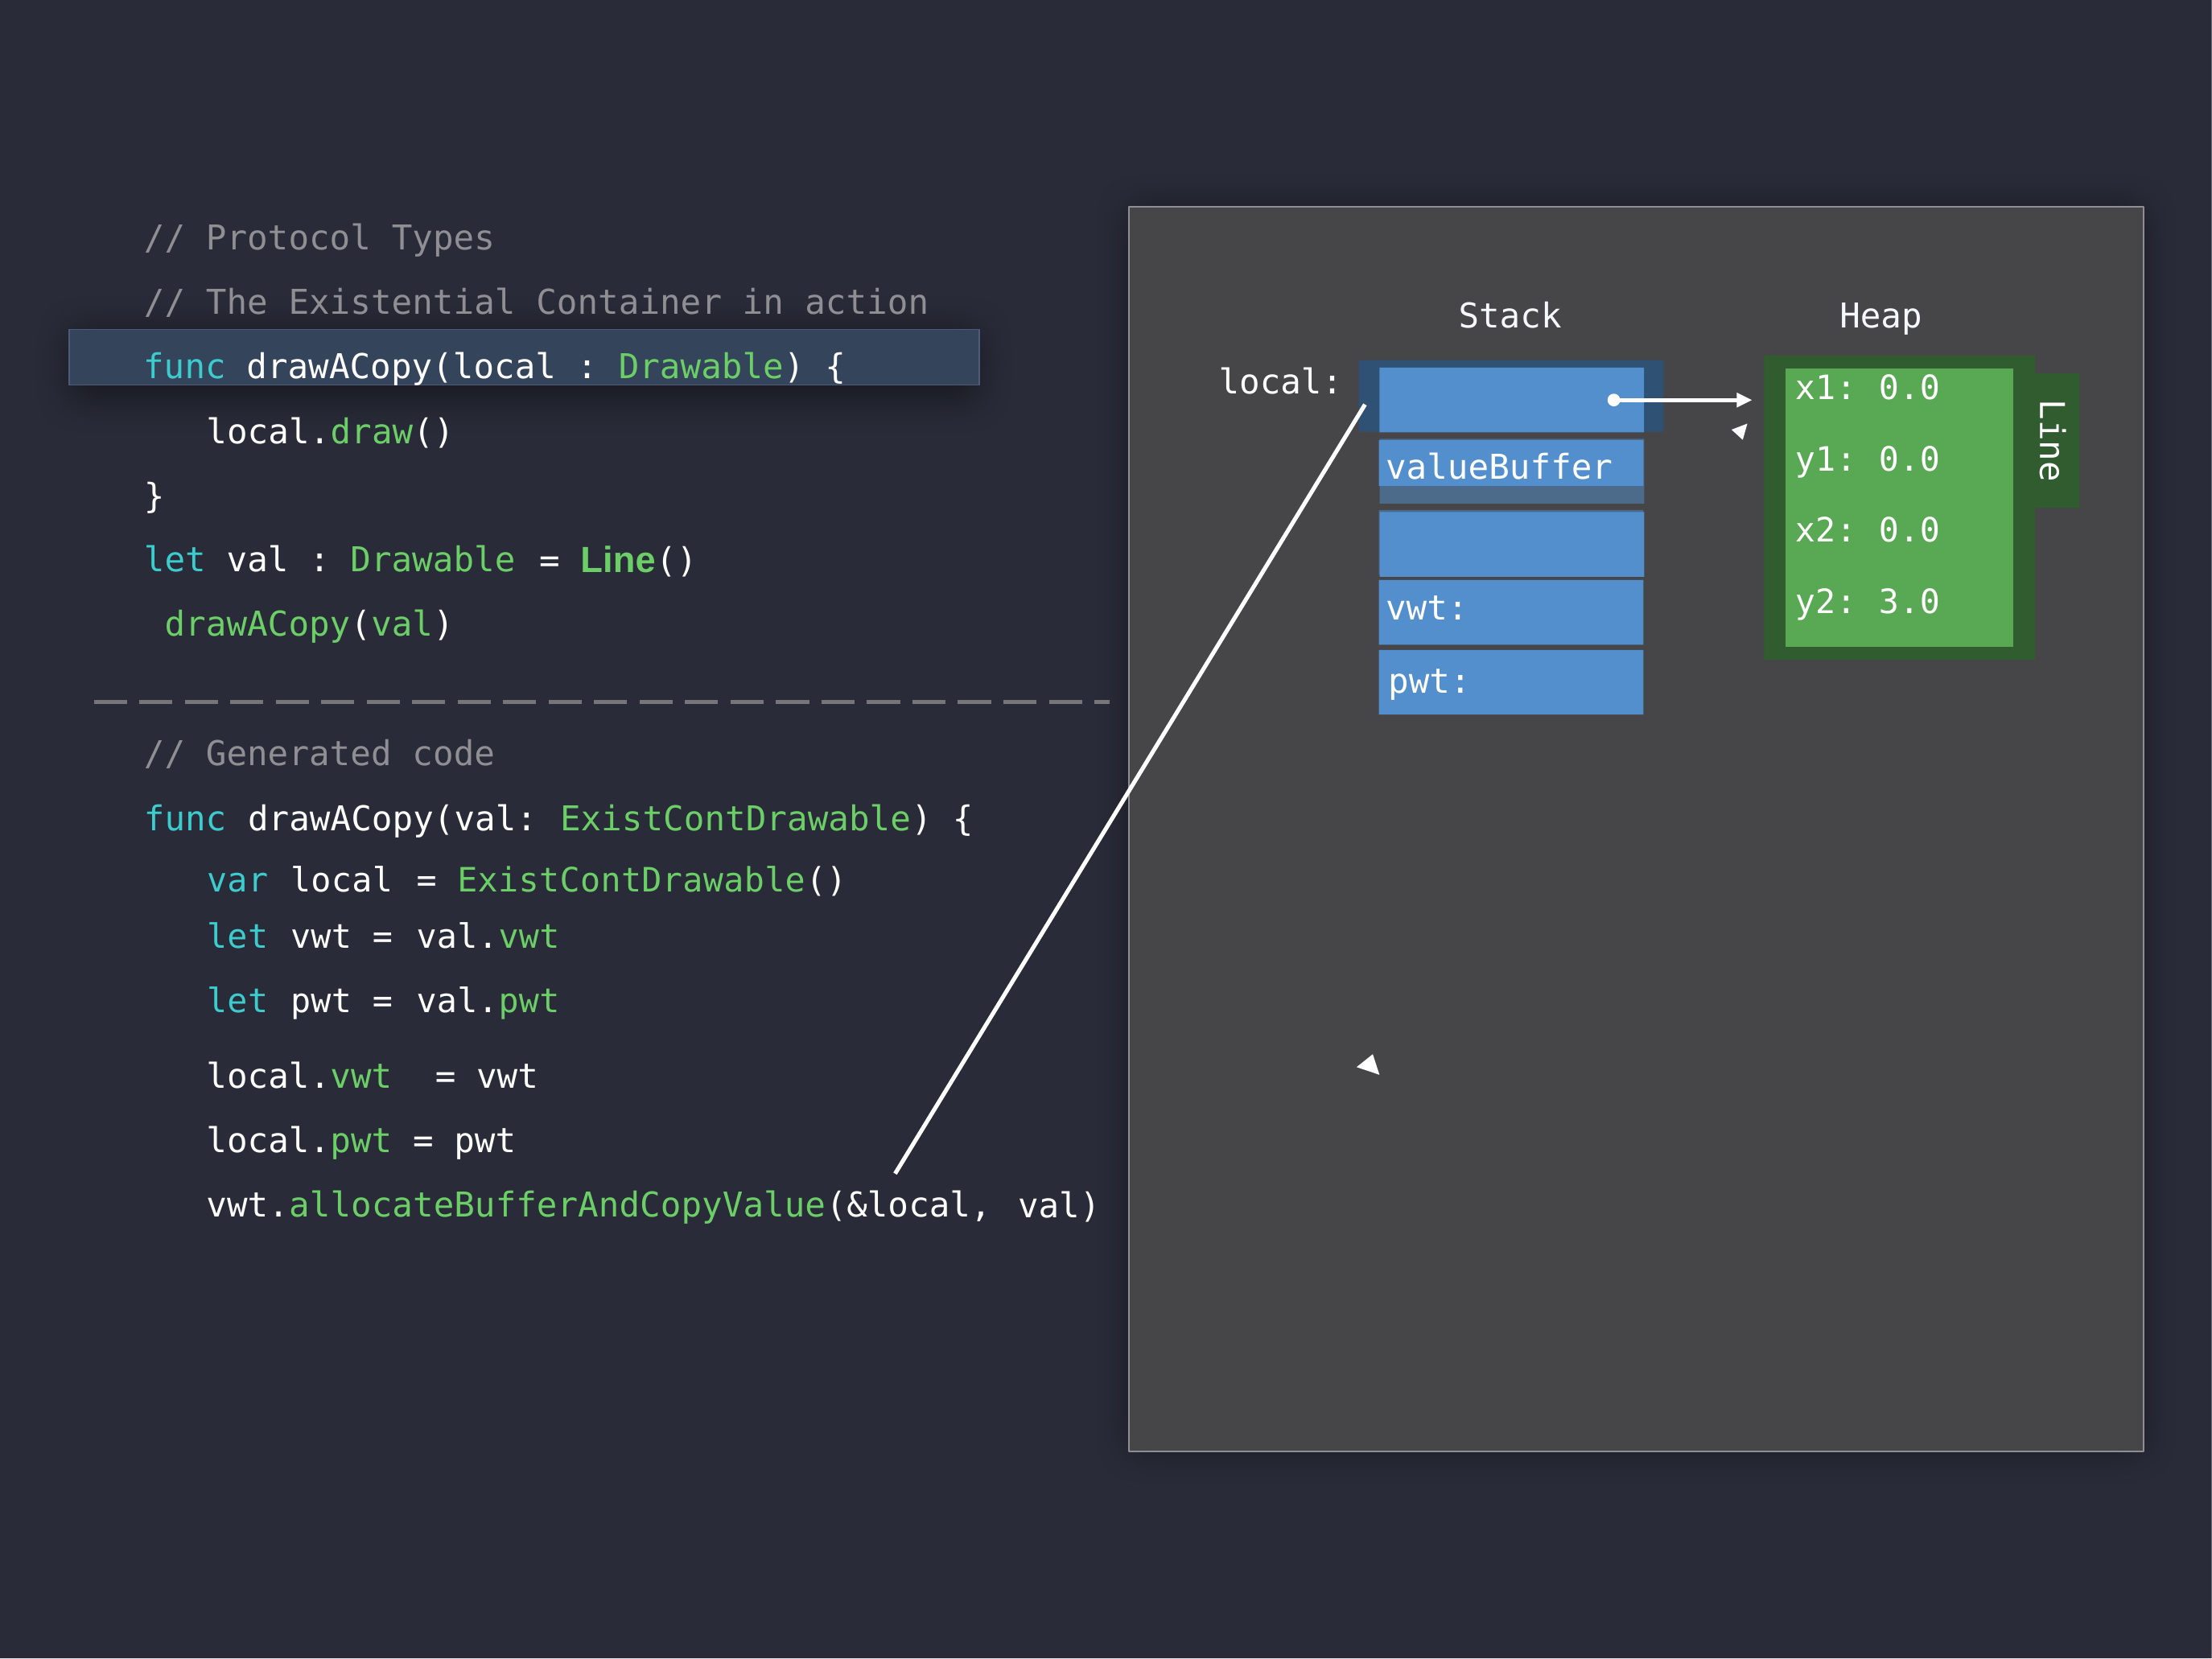

// Protocol Types
// The Existential Container in action
Stack
Heap

func drawACopy(local : Drawable) {

local:

| x1: | 0.0 |
| --- | --- |
| y1: | 0.0 |
| x2: | 0.0 |
| y2: | 3.0 |

Line

local.draw()

valueBuffer
}
let val : Drawable  drawACopy(val)

= Line()

vwt:

pwt:

// Generated code

func
drawACopy(val:
ExistContDrawable) {
| var | local | = ExistContDrawable() |
| --- | --- | --- |
| let | vwt = | val.vwt |
| let | pwt = | val.pwt |

local.vwt
= vwt
local.pwt = pwt  vwt.allocateBufferAndCopyValue(&local,
val)